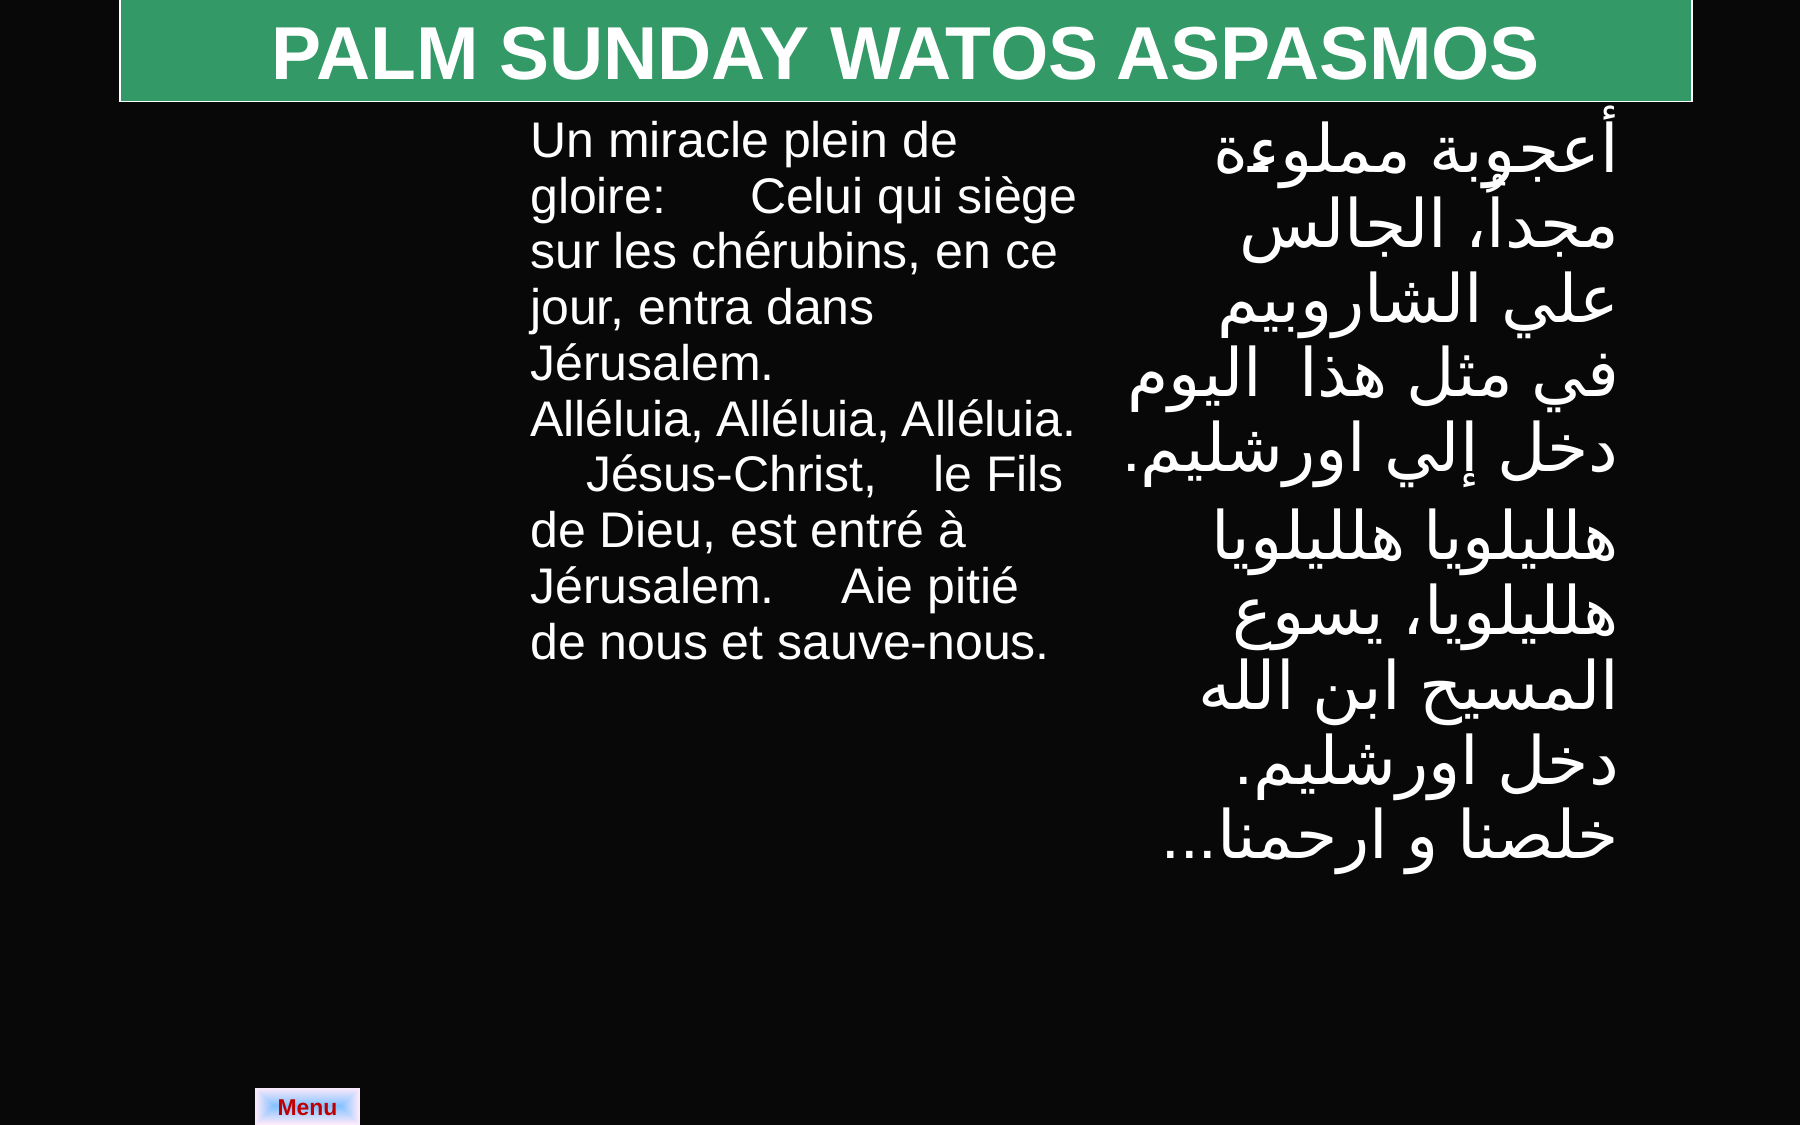

PALM SUNDAY WATOS ASPASMOS
|  | Un miracle plein de gloire: Celui qui siège sur les chérubins, en ce jour, entra dans Jérusalem. Alléluia, Alléluia, Alléluia. Jésus-Christ, le Fils de Dieu, est entré à Jérusalem. Aie pitié de nous et sauve-nous. | أعجوبة مملوءة مجداُ، الجالس علي الشاروبيم في مثل هذا اليوم دخل إلي اورشليم. هلليلويا هلليلويا هلليلويا، يسوع المسيح ابن الله دخل اورشليم. خلصنا و ارحمنا... |
| --- | --- | --- |

Menu